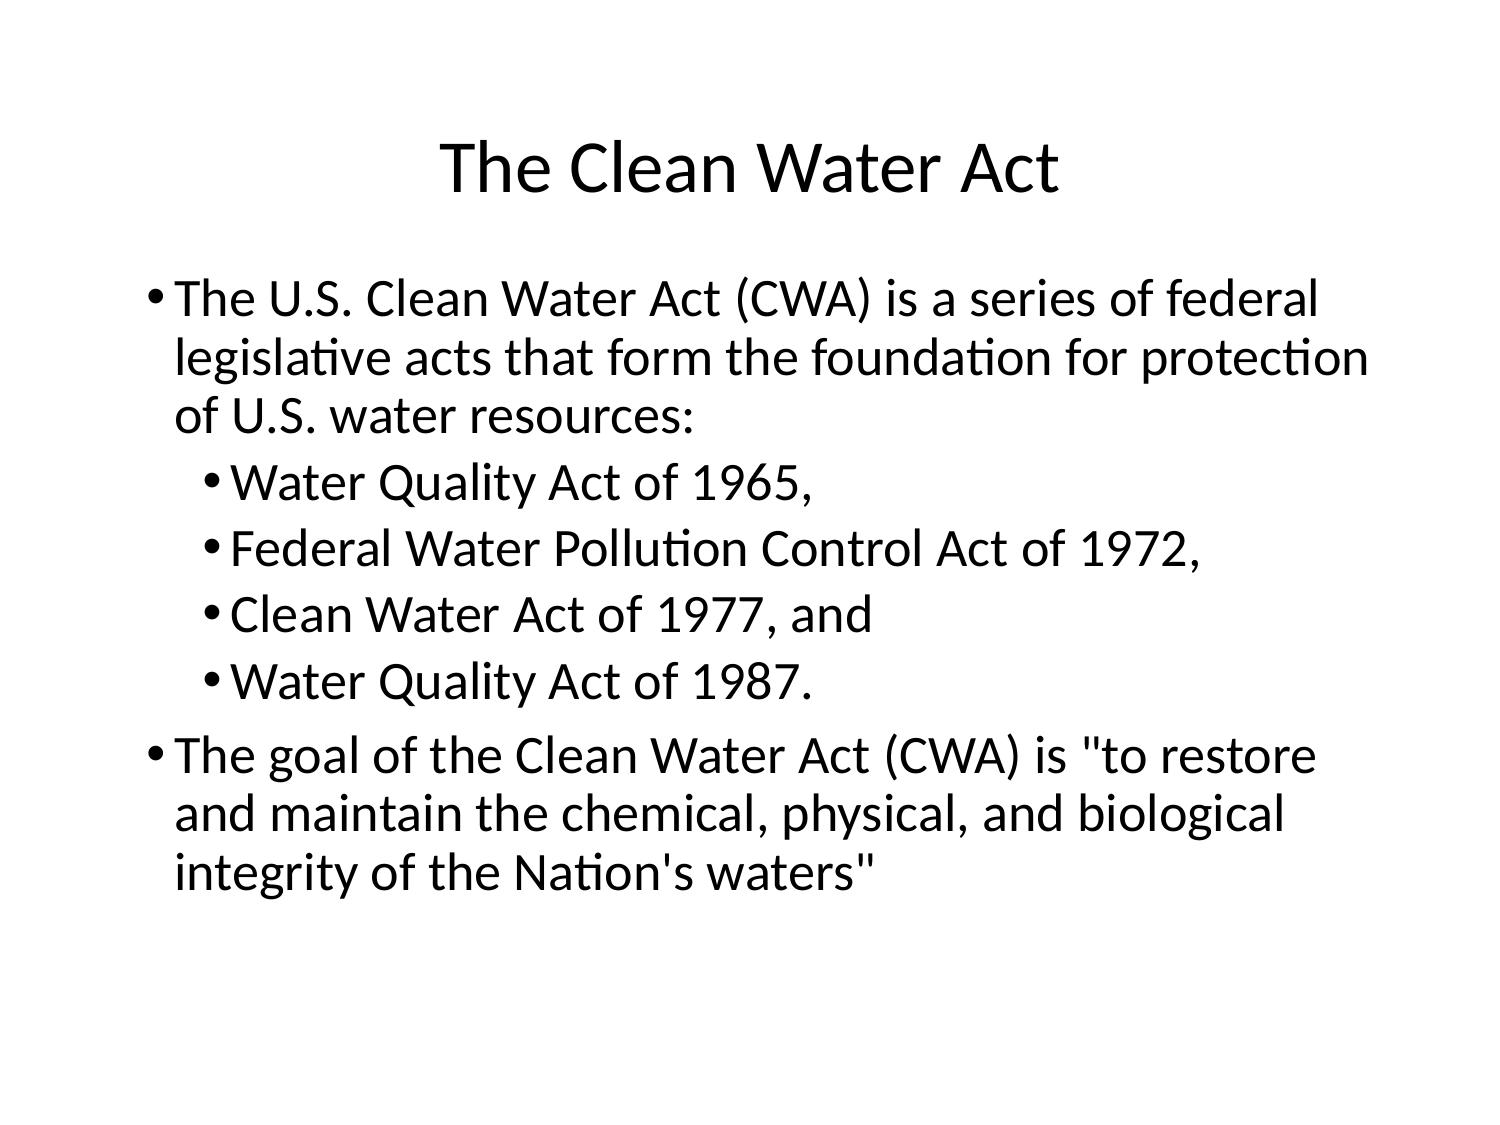

# The Clean Water Act
The U.S. Clean Water Act (CWA) is a series of federal legislative acts that form the foundation for protection of U.S. water resources:
Water Quality Act of 1965,
Federal Water Pollution Control Act of 1972,
Clean Water Act of 1977, and
Water Quality Act of 1987.
The goal of the Clean Water Act (CWA) is "to restore and maintain the chemical, physical, and biological integrity of the Nation's waters"
38